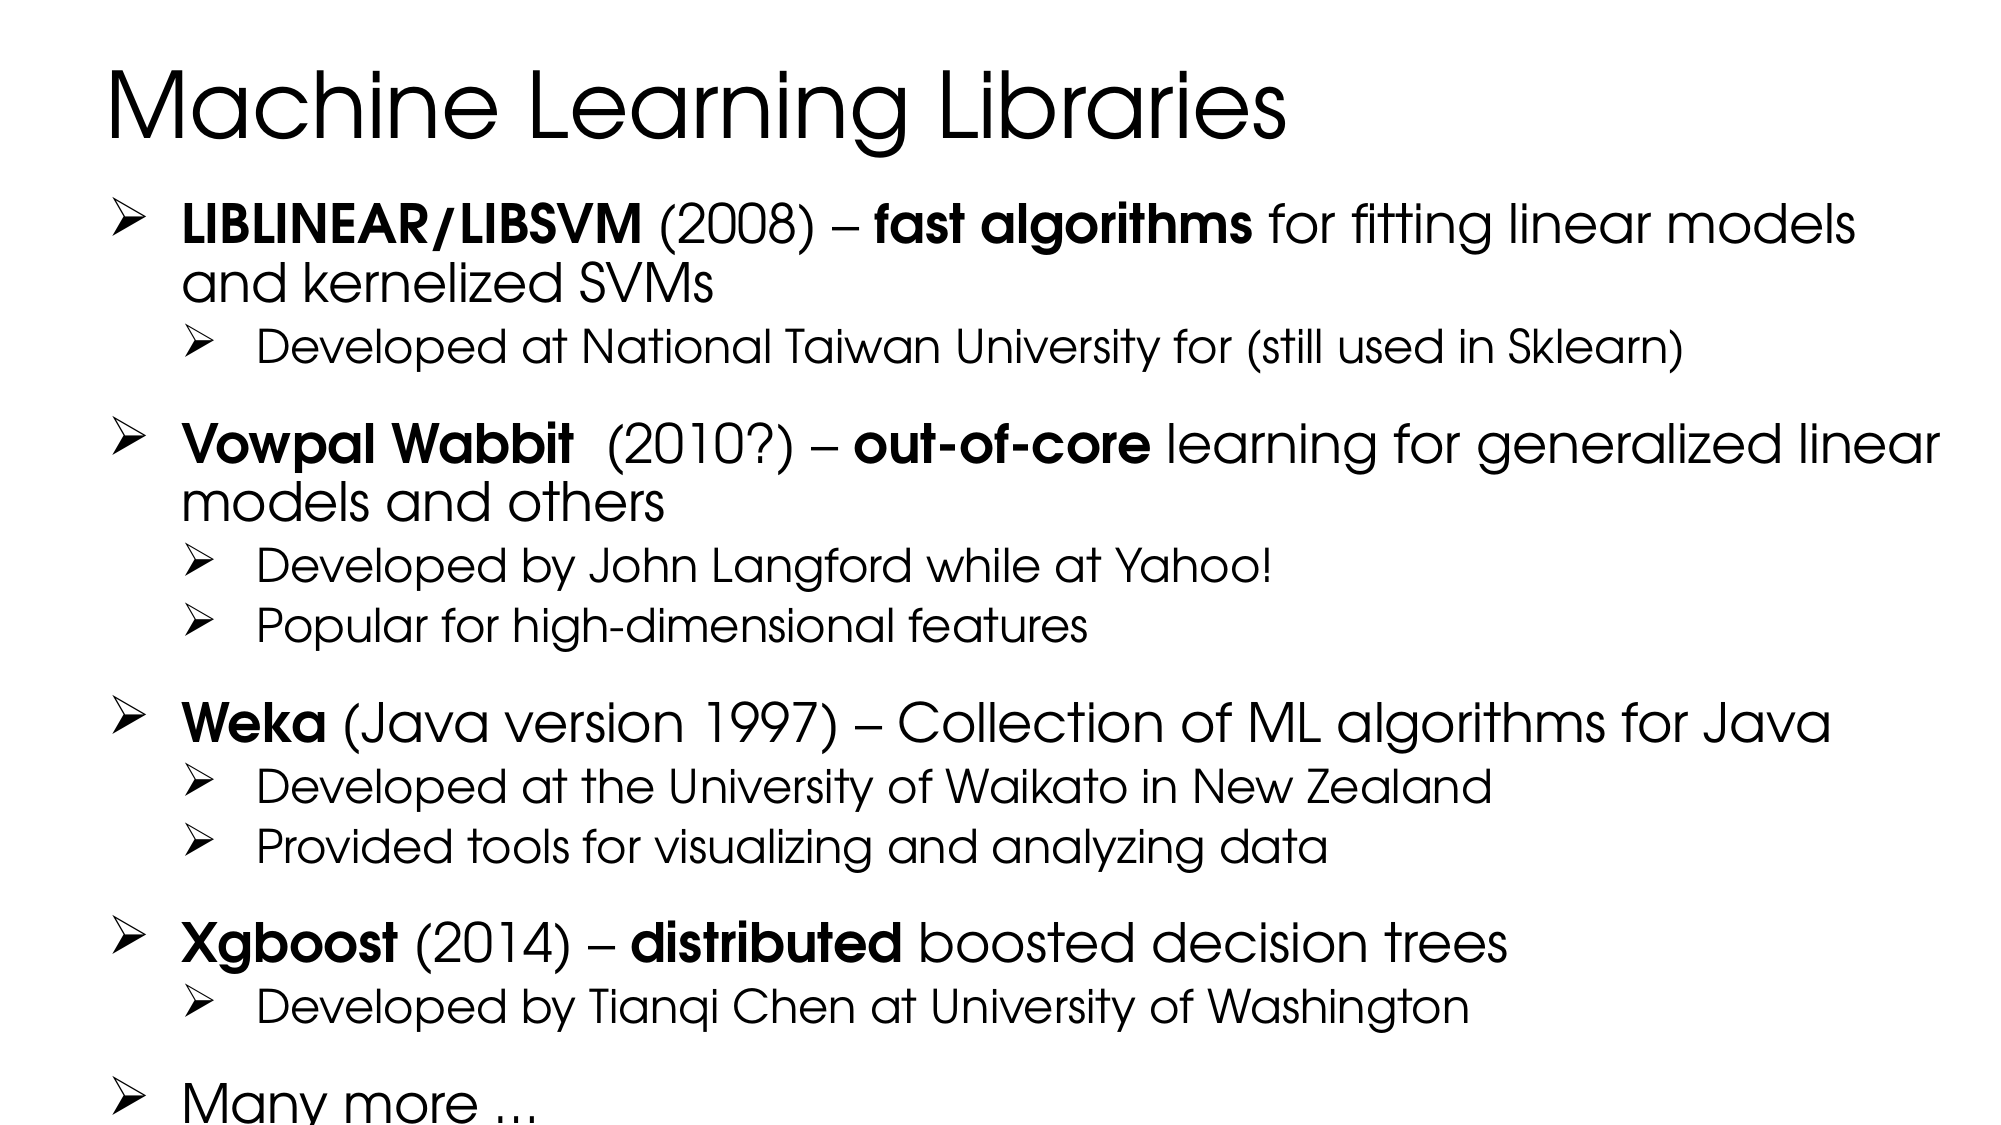

# Machine Learning Libraries
LIBLINEAR/LIBSVM (2008) – fast algorithms for fitting linear models and kernelized SVMs
Developed at National Taiwan University for (still used in Sklearn)
Vowpal Wabbit  (2010?) – out-of-core learning for generalized linear models and others
Developed by John Langford while at Yahoo!
Popular for high-dimensional features
Weka (Java version 1997) – Collection of ML algorithms for Java
Developed at the University of Waikato in New Zealand
Provided tools for visualizing and analyzing data
Xgboost (2014) – distributed boosted decision trees
Developed by Tianqi Chen at University of Washington
Many more …